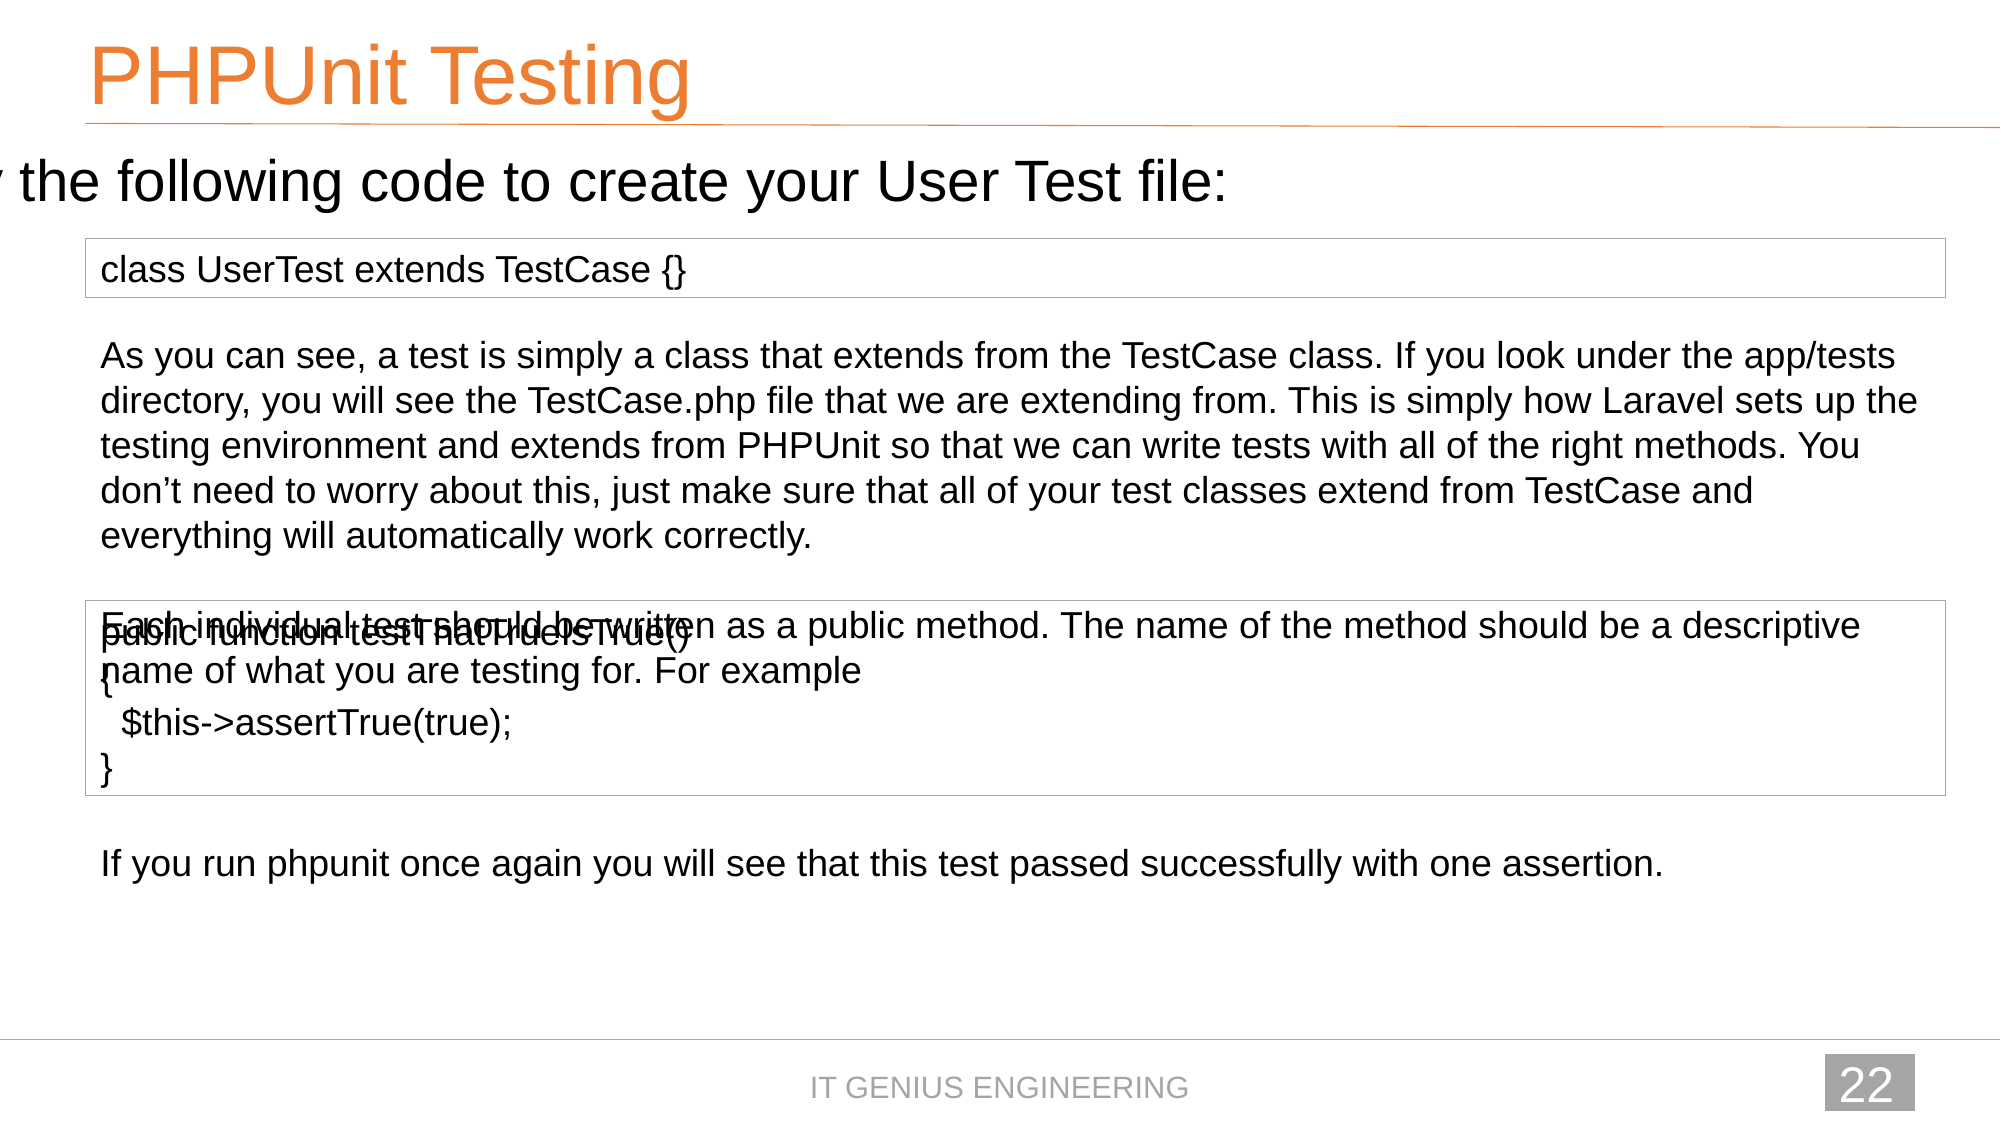

PHPUnit Testing
Copy the following code to create your User Test file:
class UserTest extends TestCase {}
As you can see, a test is simply a class that extends from the TestCase class. If you look under the app/tests directory, you will see the TestCase.php file that we are extending from. This is simply how Laravel sets up the testing environment and extends from PHPUnit so that we can write tests with all of the right methods. You don’t need to worry about this, just make sure that all of your test classes extend from TestCase and everything will automatically work correctly.

Each individual test should be written as a public method. The name of the method should be a descriptive name of what you are testing for. For example
public function testThatTrueIsTrue()
{
  $this->assertTrue(true);
}
If you run phpunit once again you will see that this test passed successfully with one assertion.
226
IT GENIUS ENGINEERING